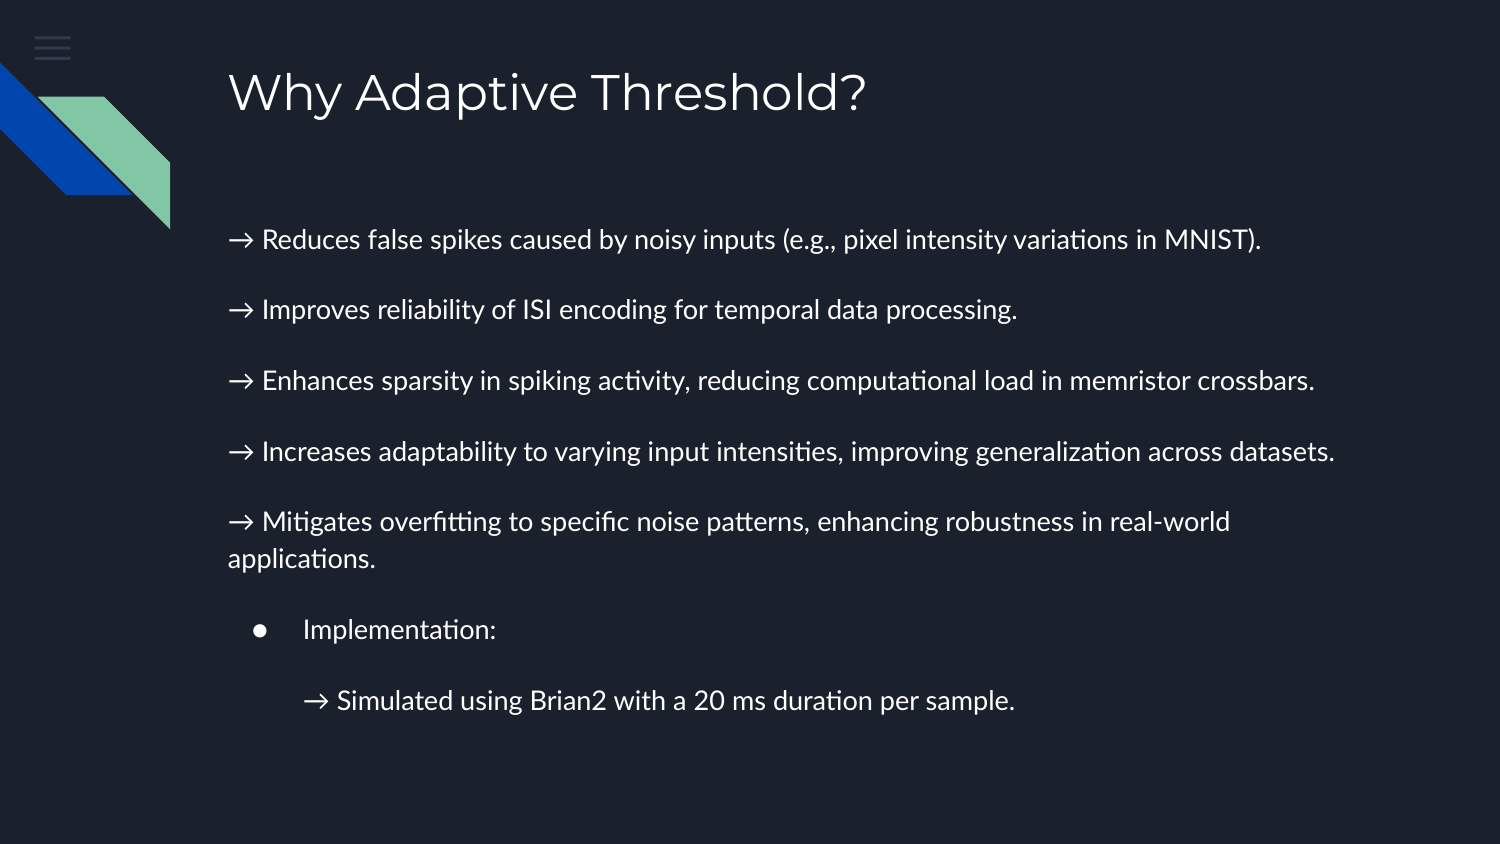

# Why Adaptive Threshold?
→ Reduces false spikes caused by noisy inputs (e.g., pixel intensity variations in MNIST).
→ Improves reliability of ISI encoding for temporal data processing.
→ Enhances sparsity in spiking activity, reducing computational load in memristor crossbars.
→ Increases adaptability to varying input intensities, improving generalization across datasets.
→ Mitigates overfitting to specific noise patterns, enhancing robustness in real-world applications.
Implementation:
→ Simulated using Brian2 with a 20 ms duration per sample.